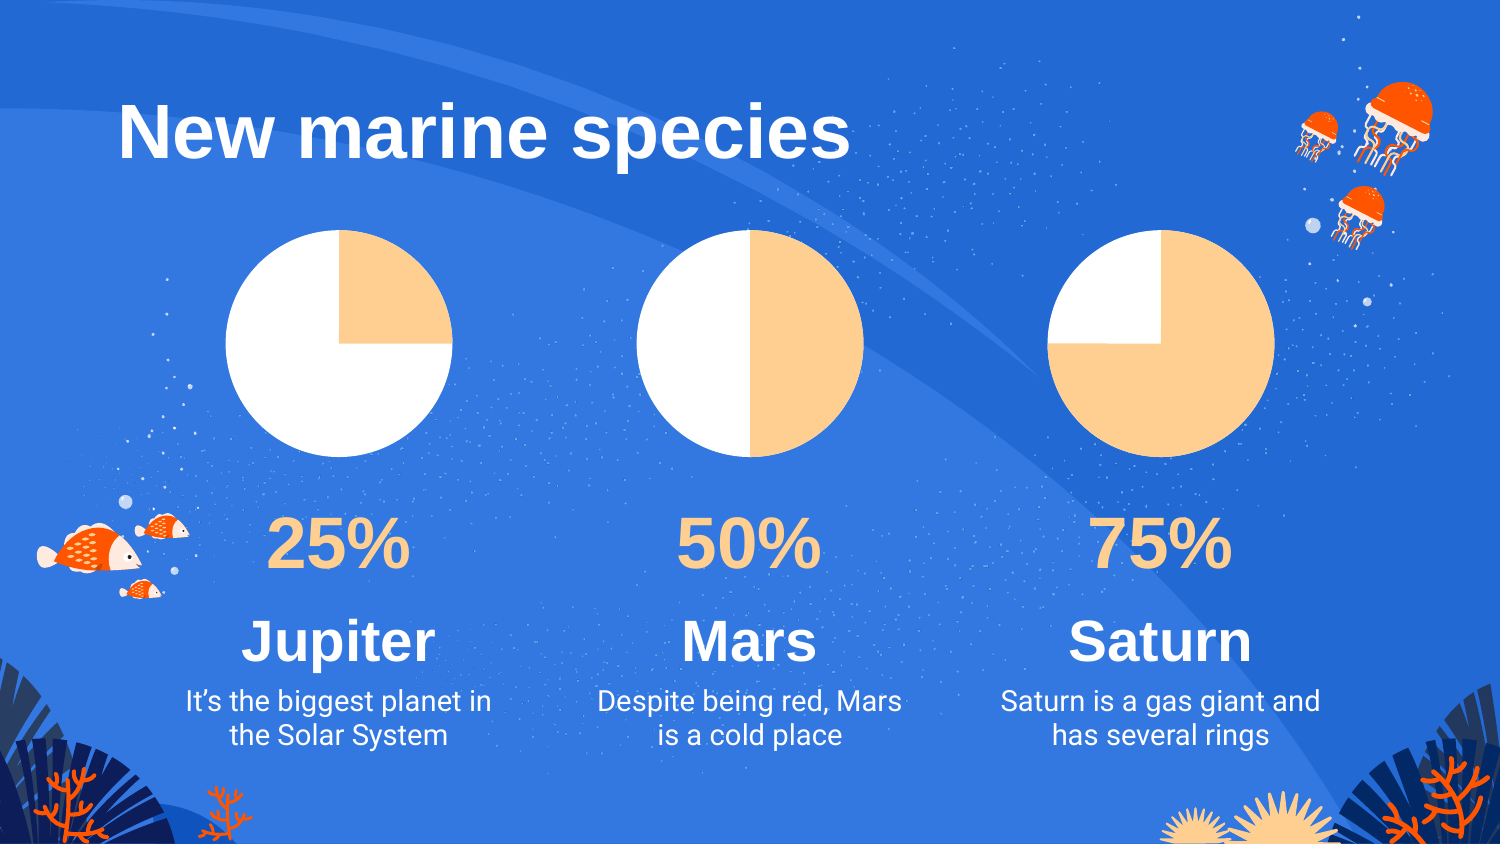

# New marine species

25%
50%
75%
Jupiter
Mars
Saturn
It’s the biggest planet in the Solar System
Despite being red, Mars is a cold place
Saturn is a gas giant and has several rings